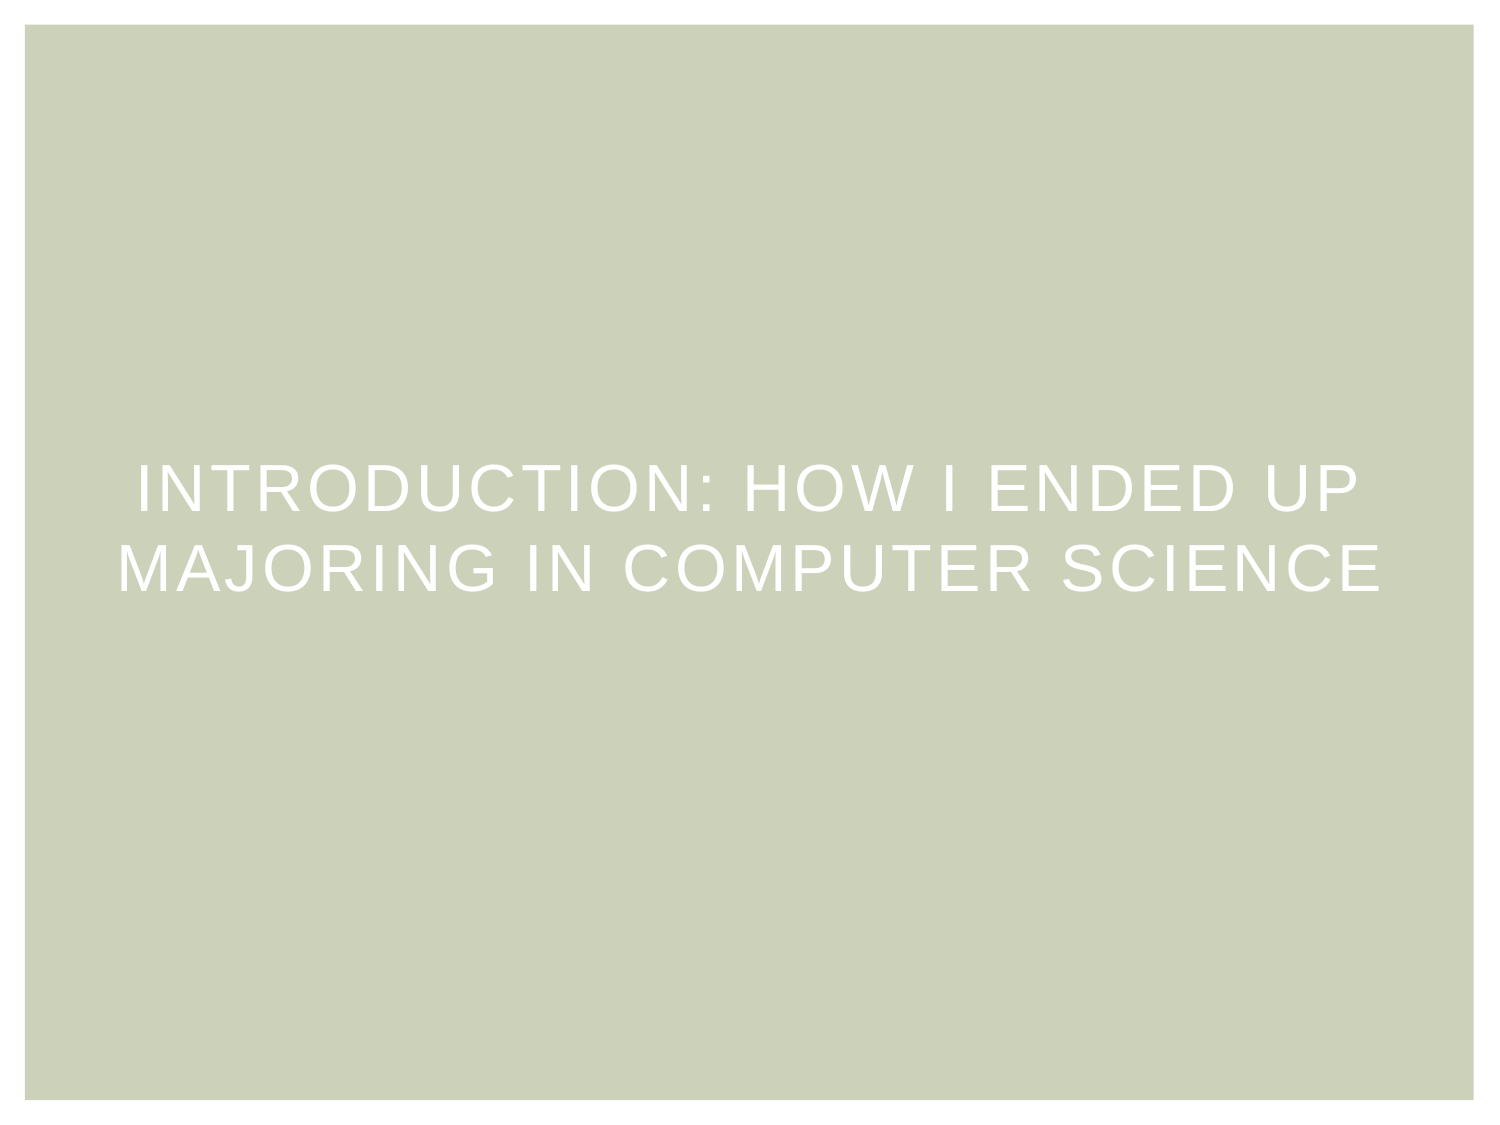

Introduction: How I ended up Majoring in Computer Science